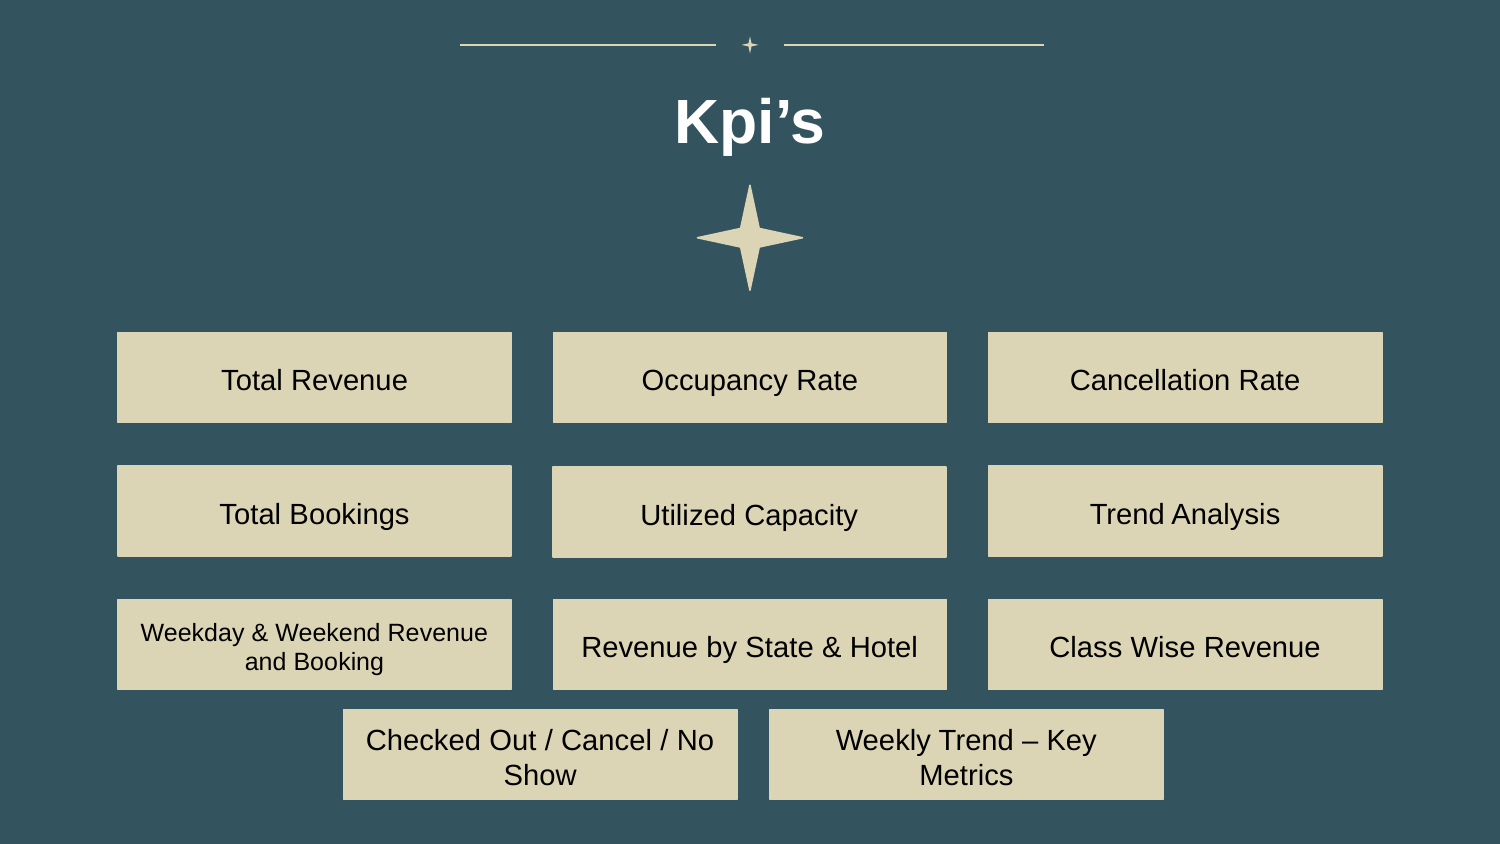

# Kpi’s

Total Revenue
Occupancy Rate
Cancellation Rate
Total Bookings
Trend Analysis
Utilized Capacity
Weekday & Weekend Revenue and Booking
Revenue by State & Hotel
Class Wise Revenue
Checked Out / Cancel / No Show
Weekly Trend – Key Metrics